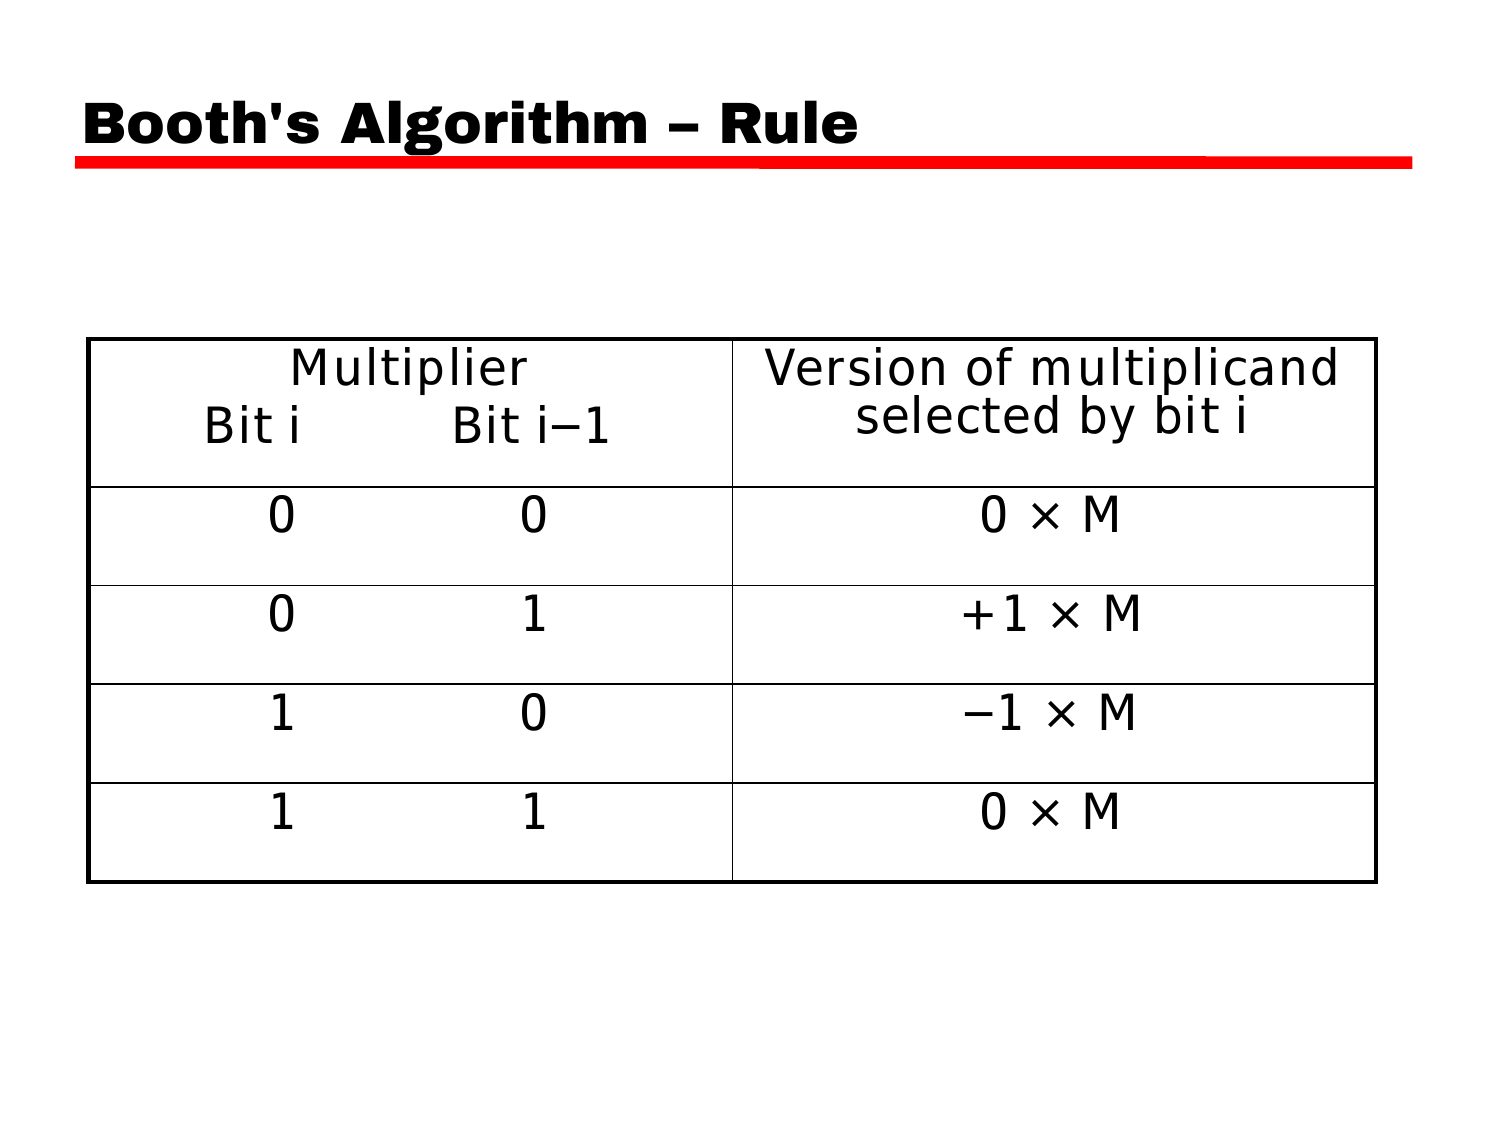

# Booth's Algorithm – Rule
| Multiplier Bit i Bit i–1 | Version of multiplicand selected by bit i |
| --- | --- |
| 0 0 | 0 × M |
| 0 1 | +1 × M |
| 1 0 | –1 × M |
| 1 1 | 0 × M |